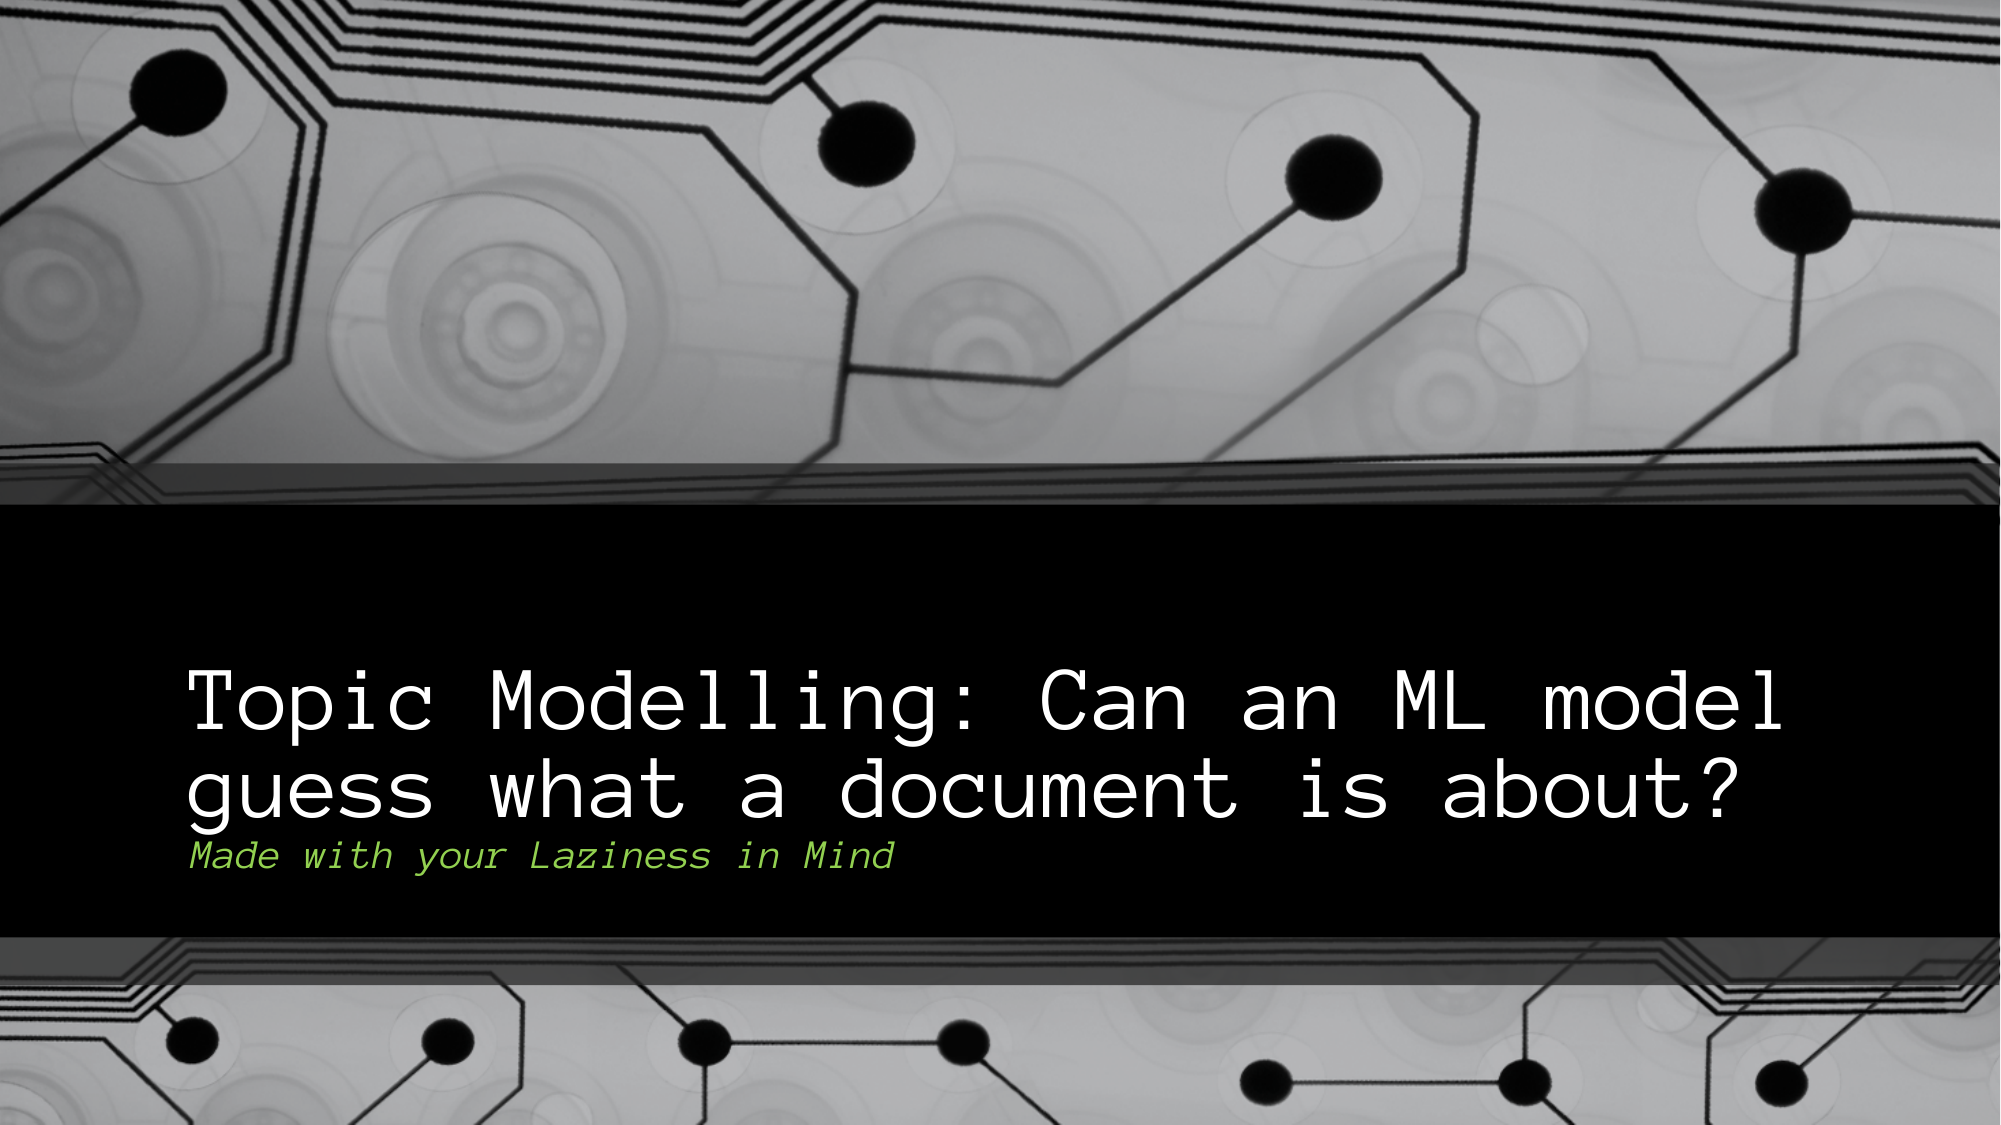

# Topic Modelling: Can an ML model guess what a document is about?
Made with your Laziness in Mind